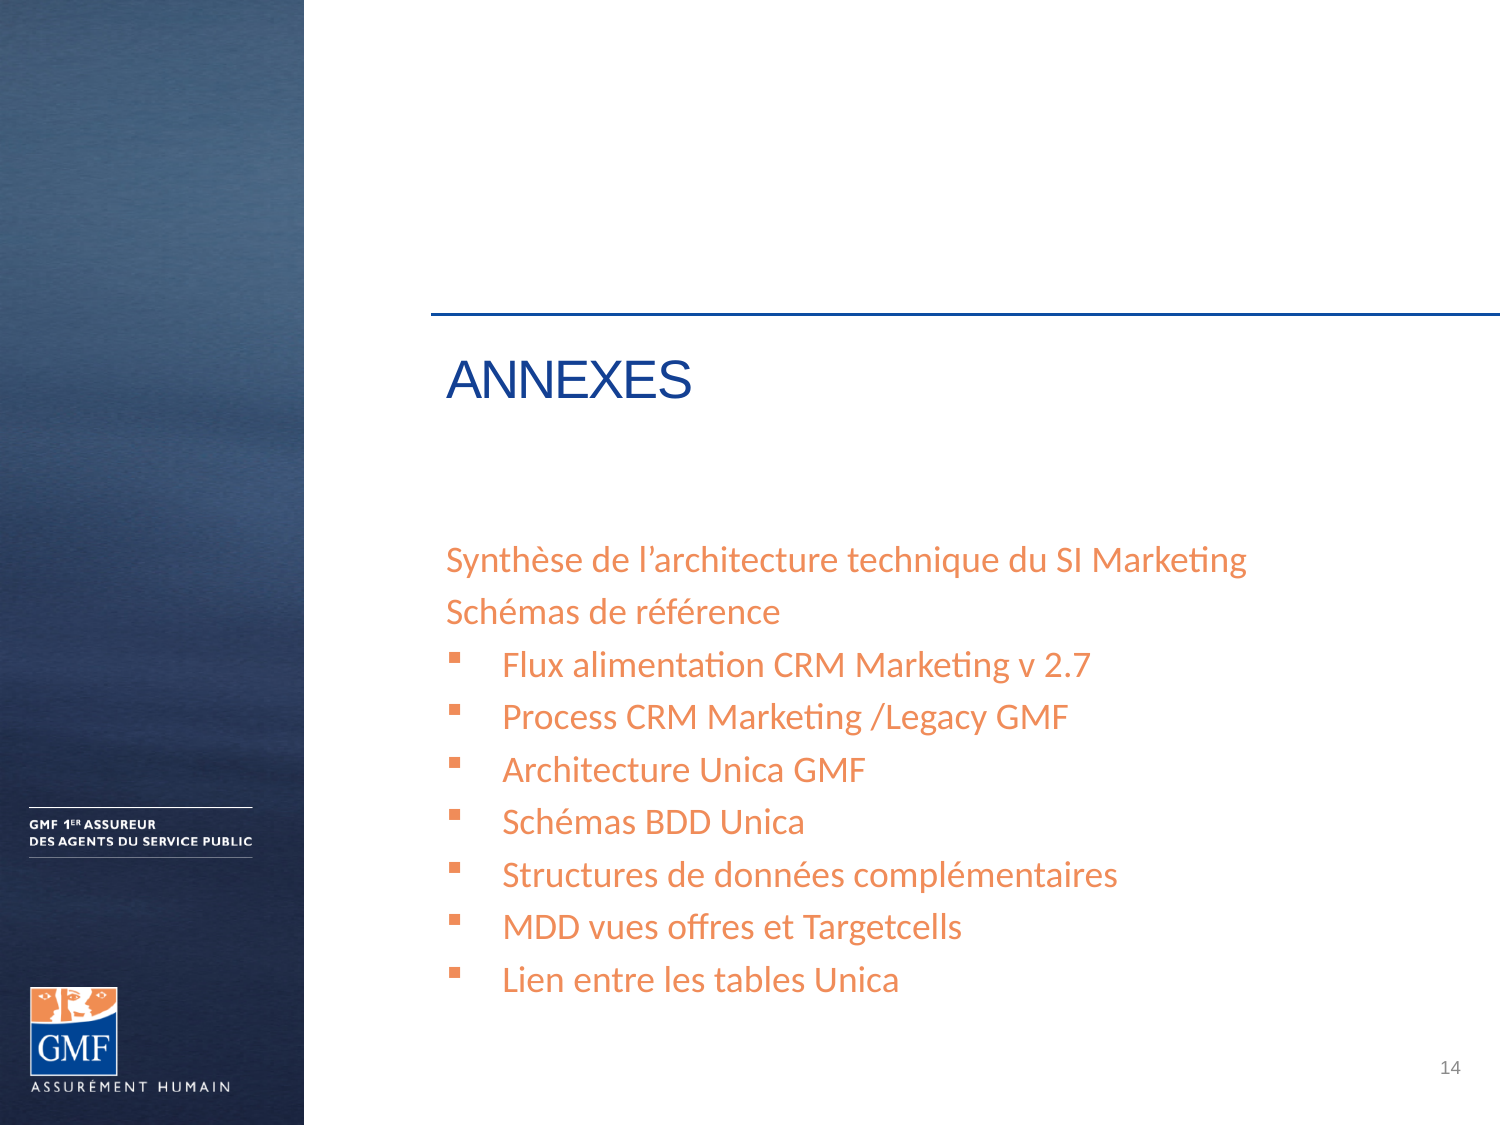

# Annexes
Synthèse de l’architecture technique du SI Marketing
Schémas de référence
Flux alimentation CRM Marketing v 2.7
Process CRM Marketing /Legacy GMF
Architecture Unica GMF
Schémas BDD Unica
Structures de données complémentaires
MDD vues offres et Targetcells
Lien entre les tables Unica

14